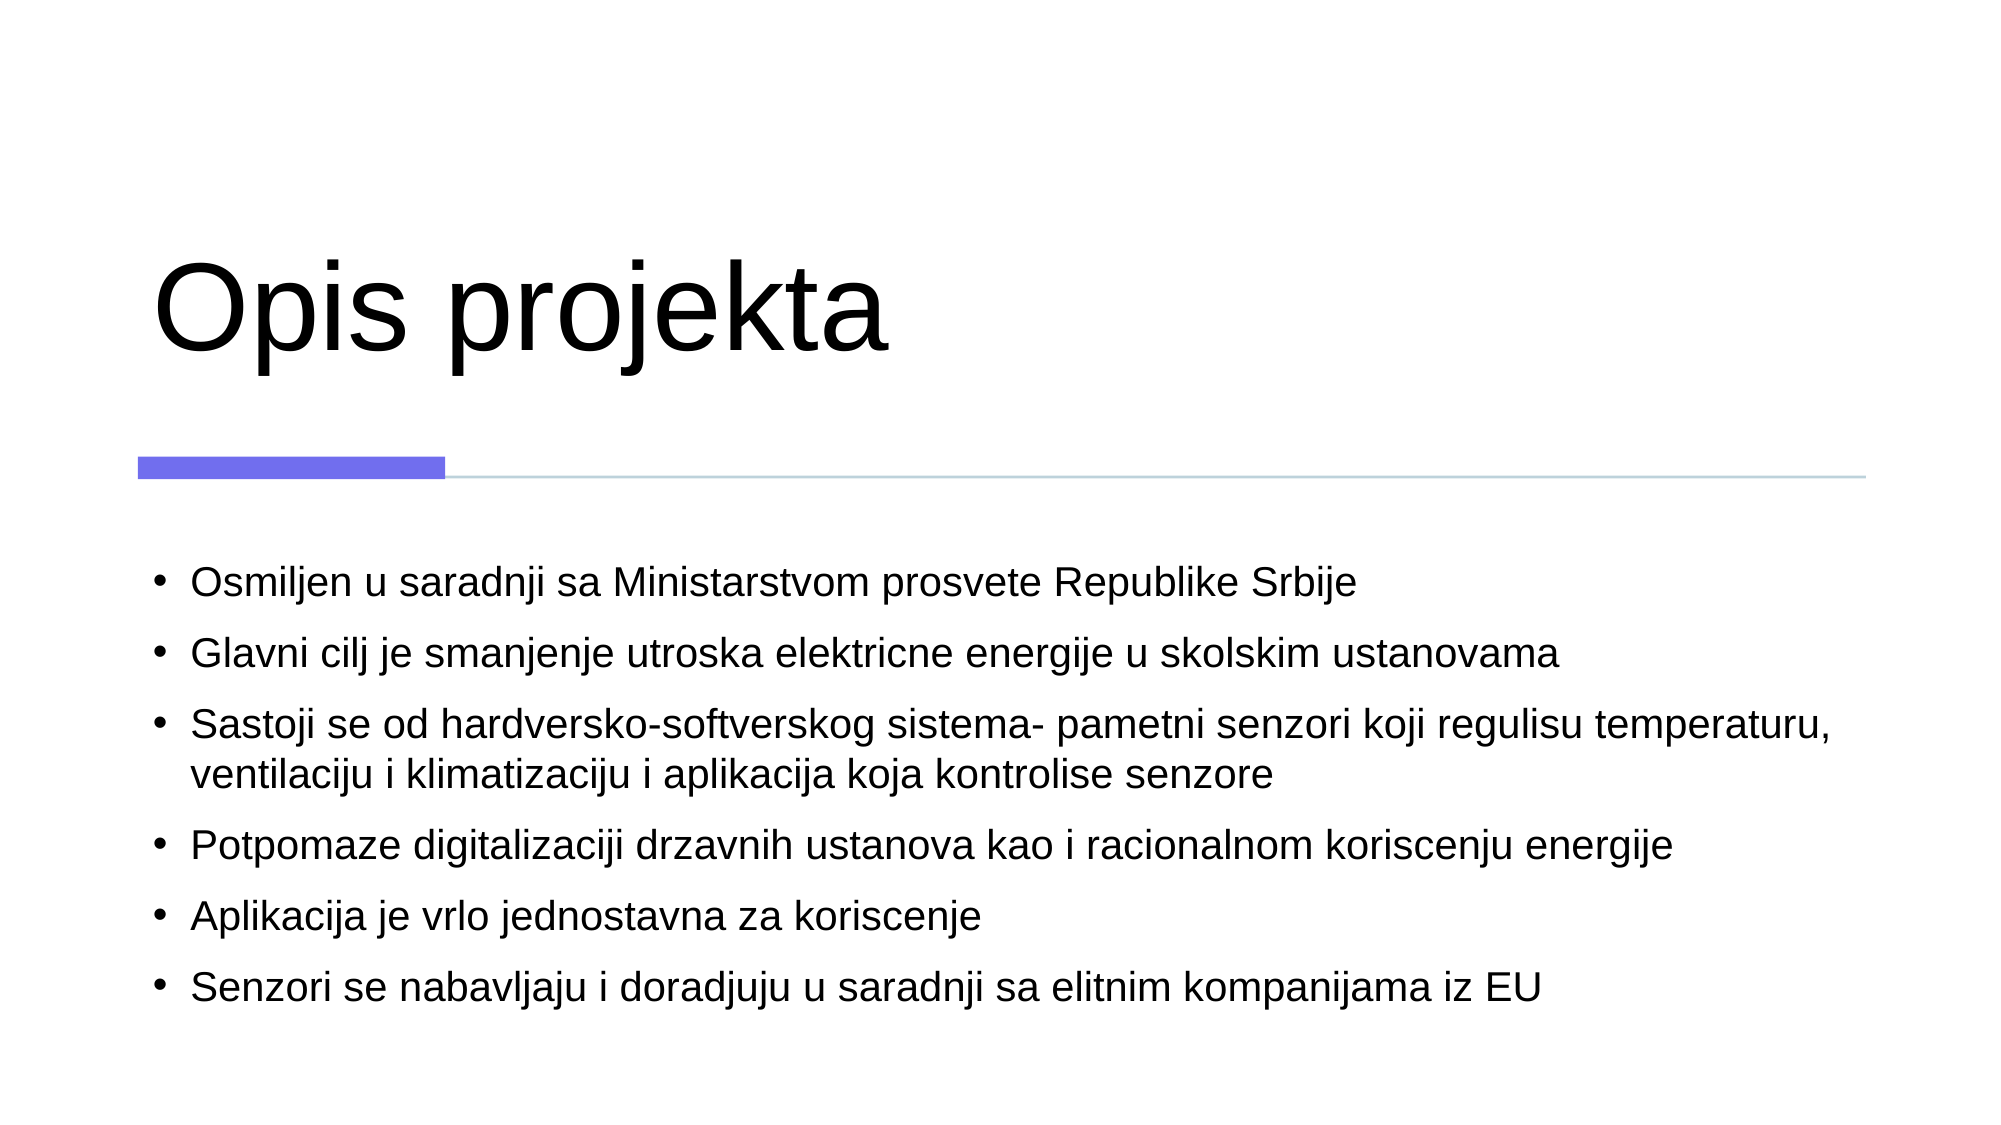

# Opis projekta

Osmiljen u saradnji sa Ministarstvom prosvete Republike Srbije
Glavni cilj je smanjenje utroska elektricne energije u skolskim ustanovama
Sastoji se od hardversko-softverskog sistema- pametni senzori koji regulisu temperaturu, ventilaciju i klimatizaciju i aplikacija koja kontrolise senzore
Potpomaze digitalizaciji drzavnih ustanova kao i racionalnom koriscenju energije
Aplikacija je vrlo jednostavna za koriscenje
Senzori se nabavljaju i doradjuju u saradnji sa elitnim kompanijama iz EU